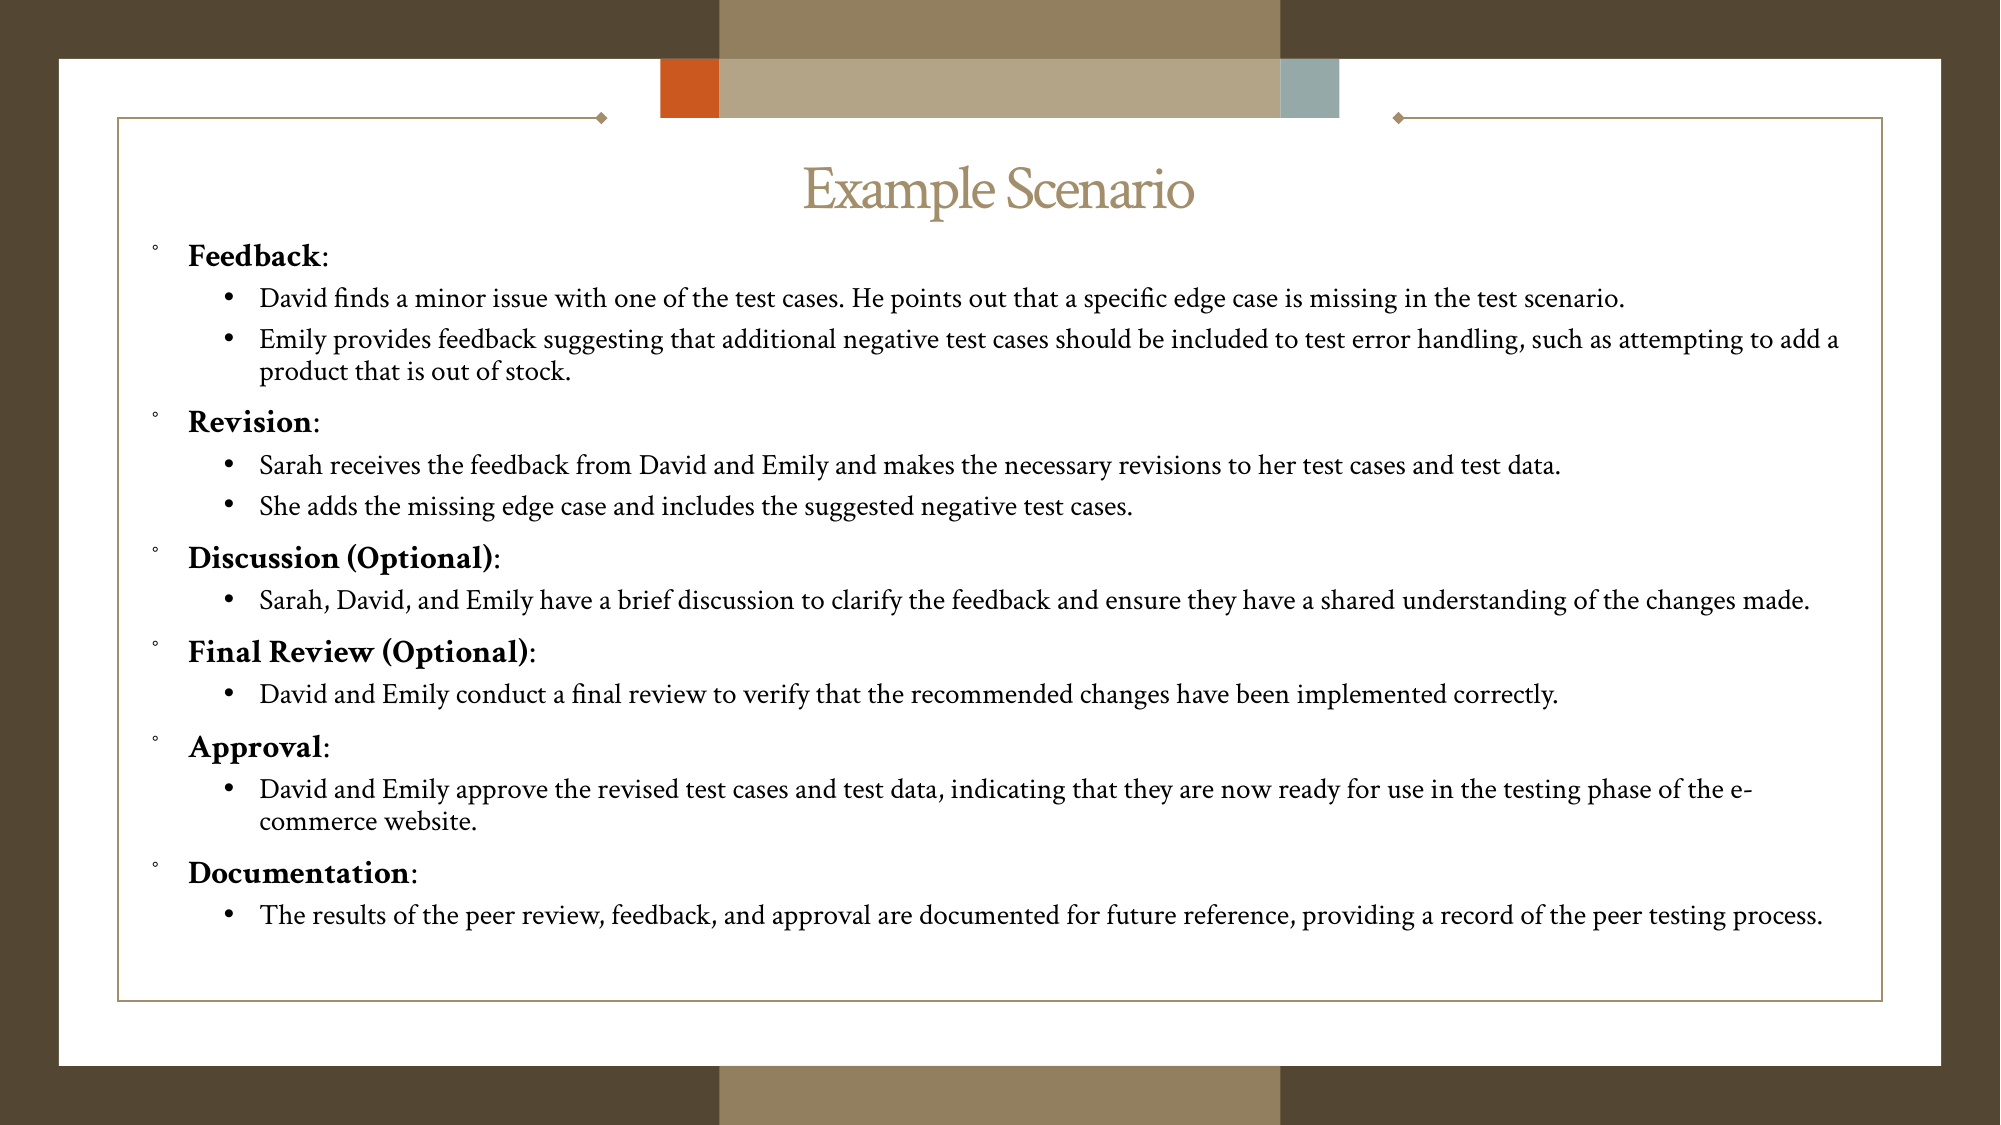

# Example Scenario
Feedback:
David finds a minor issue with one of the test cases. He points out that a specific edge case is missing in the test scenario.
Emily provides feedback suggesting that additional negative test cases should be included to test error handling, such as attempting to add a product that is out of stock.
Revision:
Sarah receives the feedback from David and Emily and makes the necessary revisions to her test cases and test data.
She adds the missing edge case and includes the suggested negative test cases.
Discussion (Optional):
Sarah, David, and Emily have a brief discussion to clarify the feedback and ensure they have a shared understanding of the changes made.
Final Review (Optional):
David and Emily conduct a final review to verify that the recommended changes have been implemented correctly.
Approval:
David and Emily approve the revised test cases and test data, indicating that they are now ready for use in the testing phase of the e-commerce website.
Documentation:
The results of the peer review, feedback, and approval are documented for future reference, providing a record of the peer testing process.